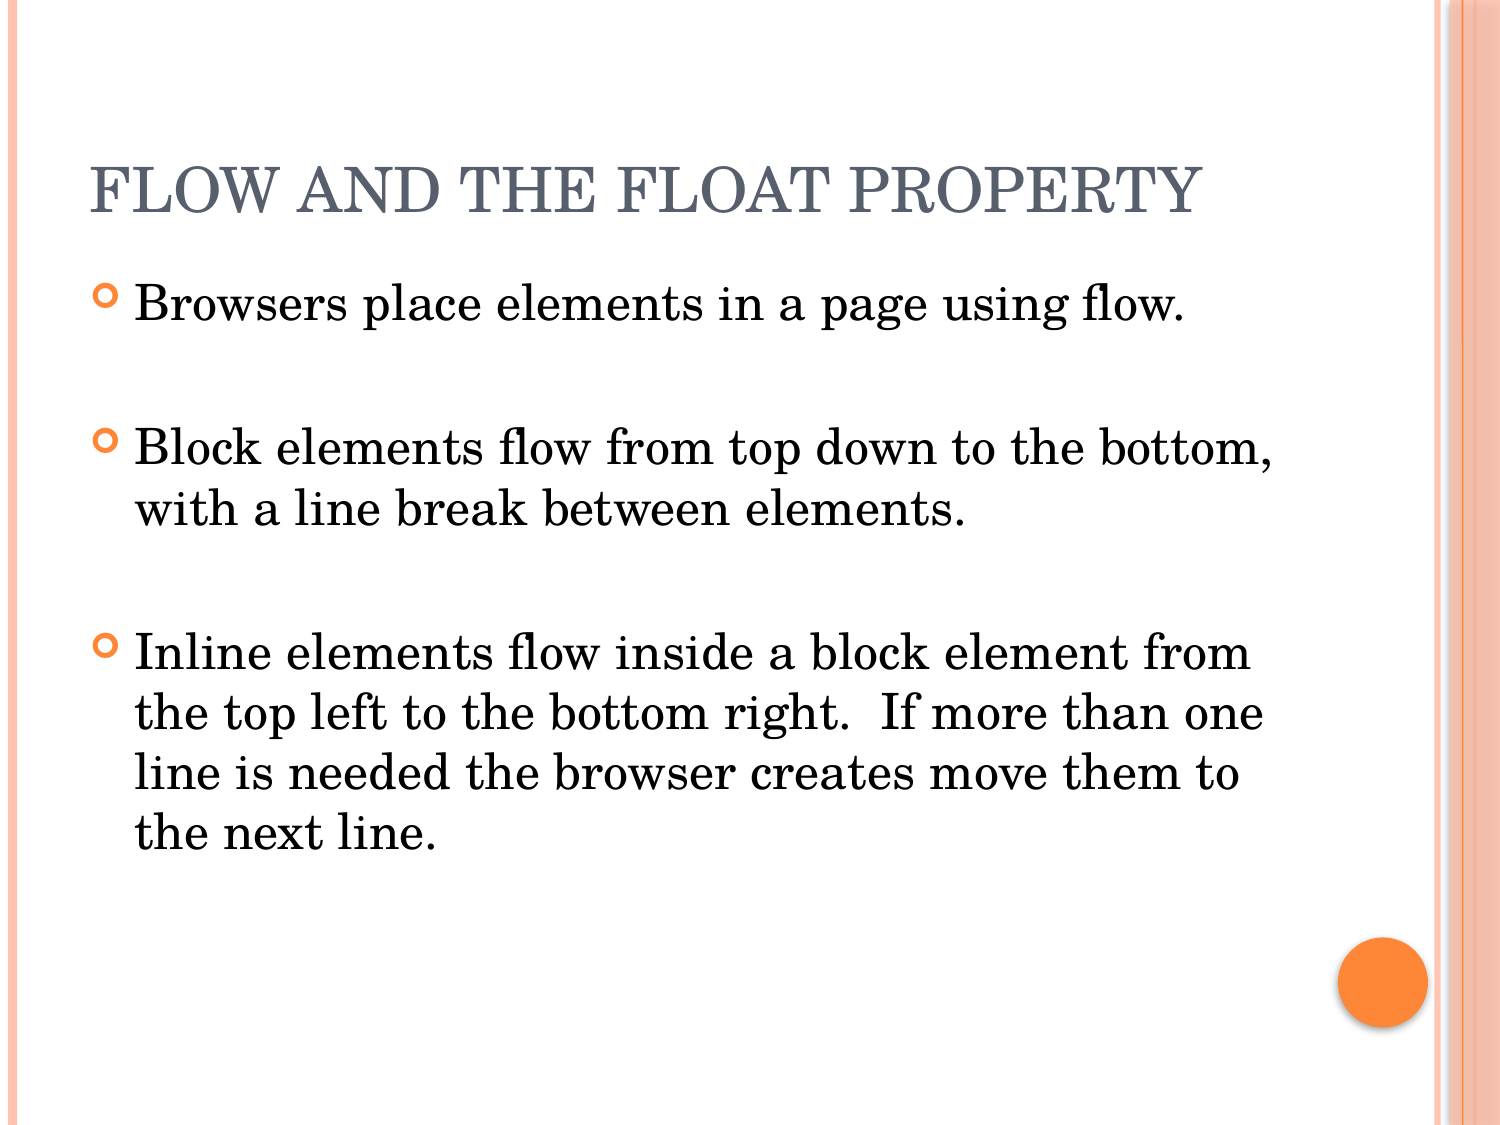

# Flow and The Float Property
Browsers place elements in a page using flow.

Block elements flow from top down to the bottom, with a line break between elements.

Inline elements flow inside a block element from the top left to the bottom right.  If more than one line is needed the browser creates move them to the next line.